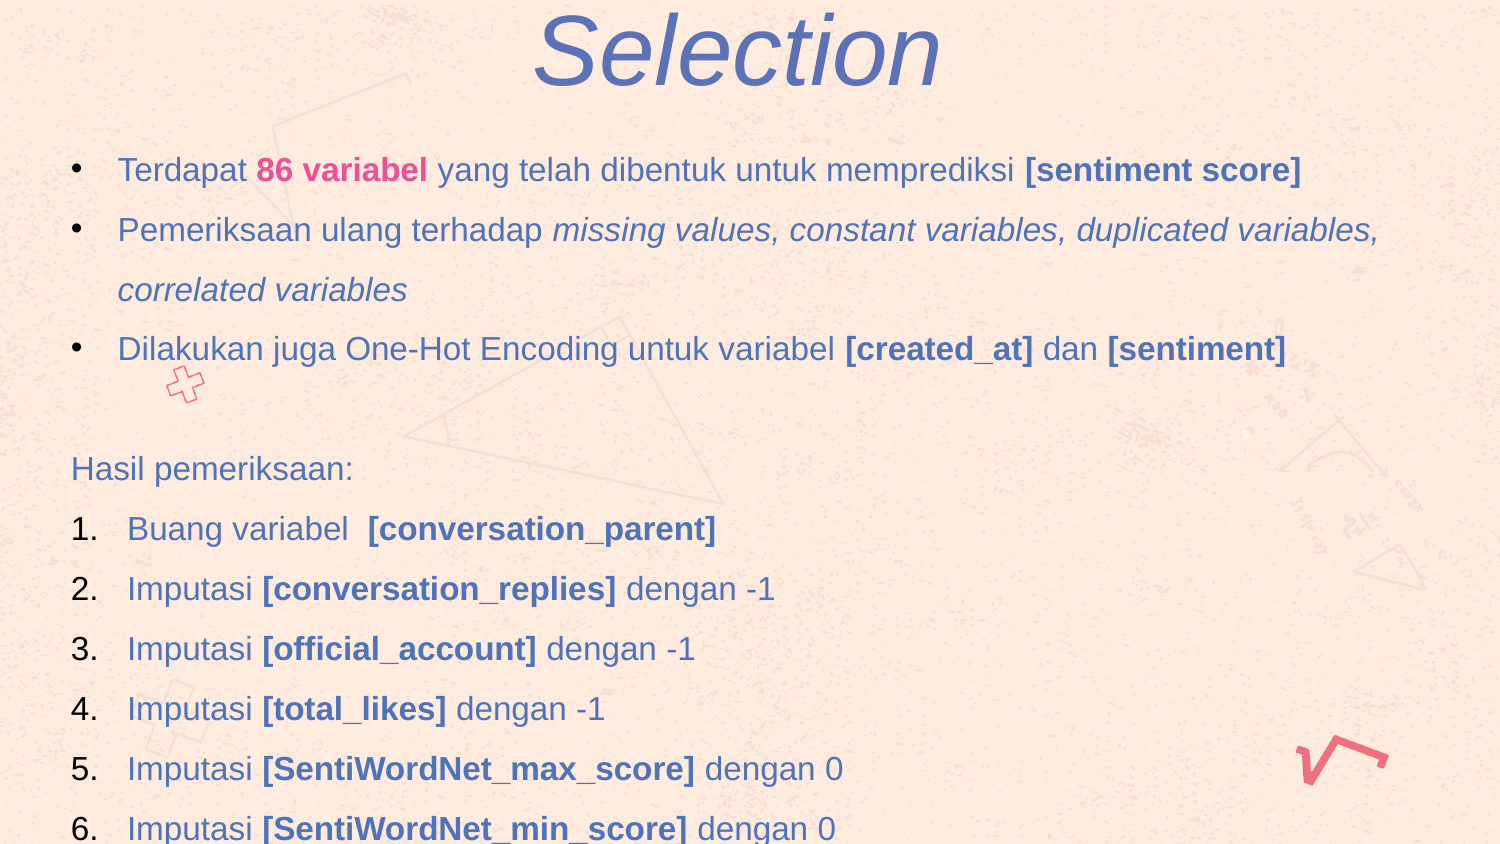

# Feature Selection
Terdapat 86 variabel yang telah dibentuk untuk memprediksi [sentiment score]
Pemeriksaan ulang terhadap missing values, constant variables, duplicated variables, correlated variables
Dilakukan juga One-Hot Encoding untuk variabel [created_at] dan [sentiment]

Hasil pemeriksaan:
Buang variabel  [conversation_parent]
Imputasi [conversation_replies] dengan -1
Imputasi [official_account] dengan -1
Imputasi [total_likes] dengan -1
Imputasi [SentiWordNet_max_score] dengan 0
Imputasi [SentiWordNet_min_score] dengan 0